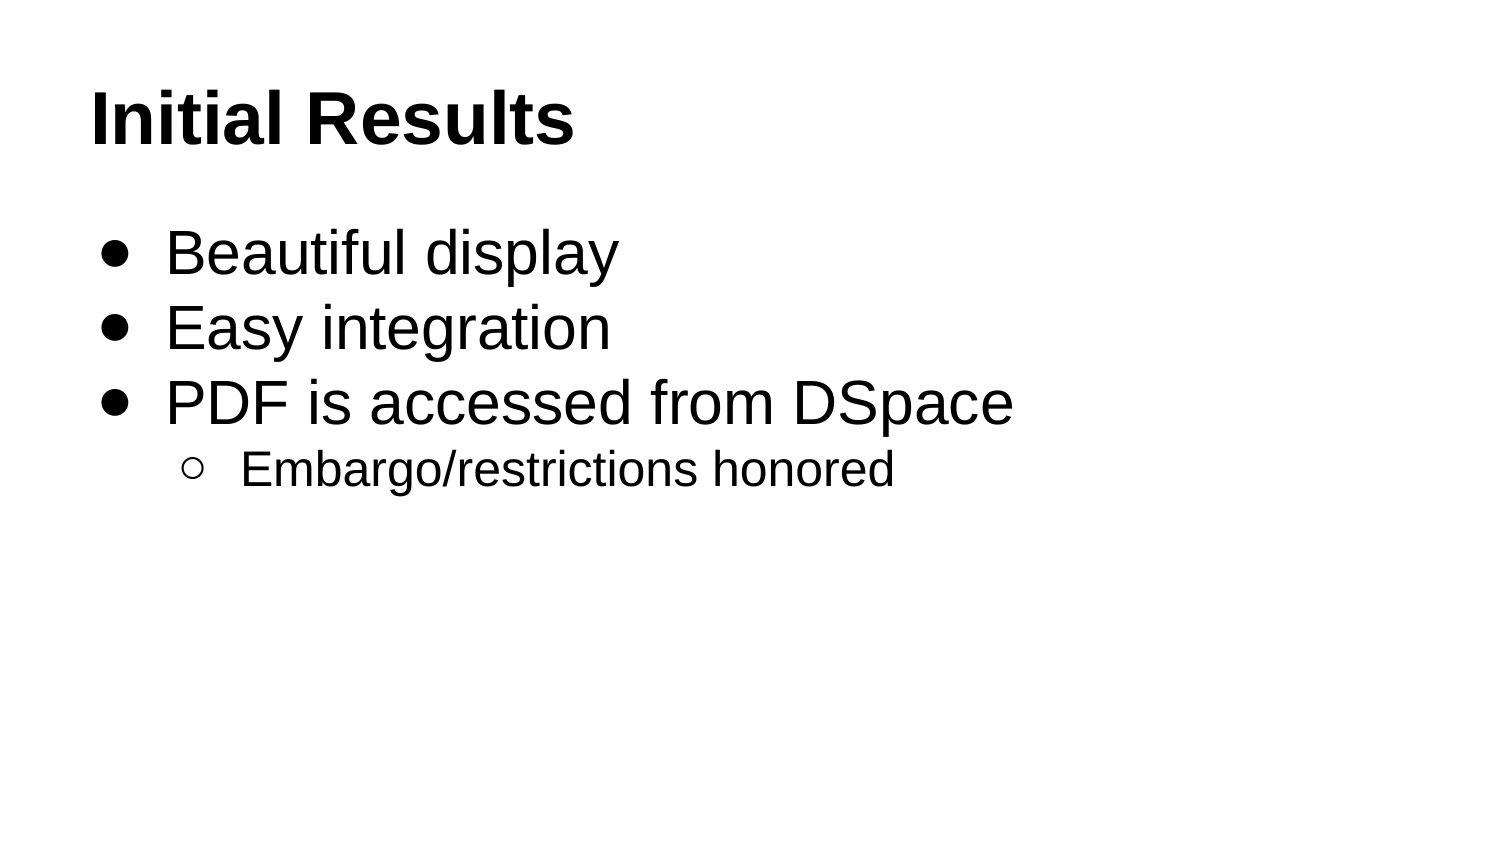

# Initial Results
Beautiful display
Easy integration
PDF is accessed from DSpace
Embargo/restrictions honored